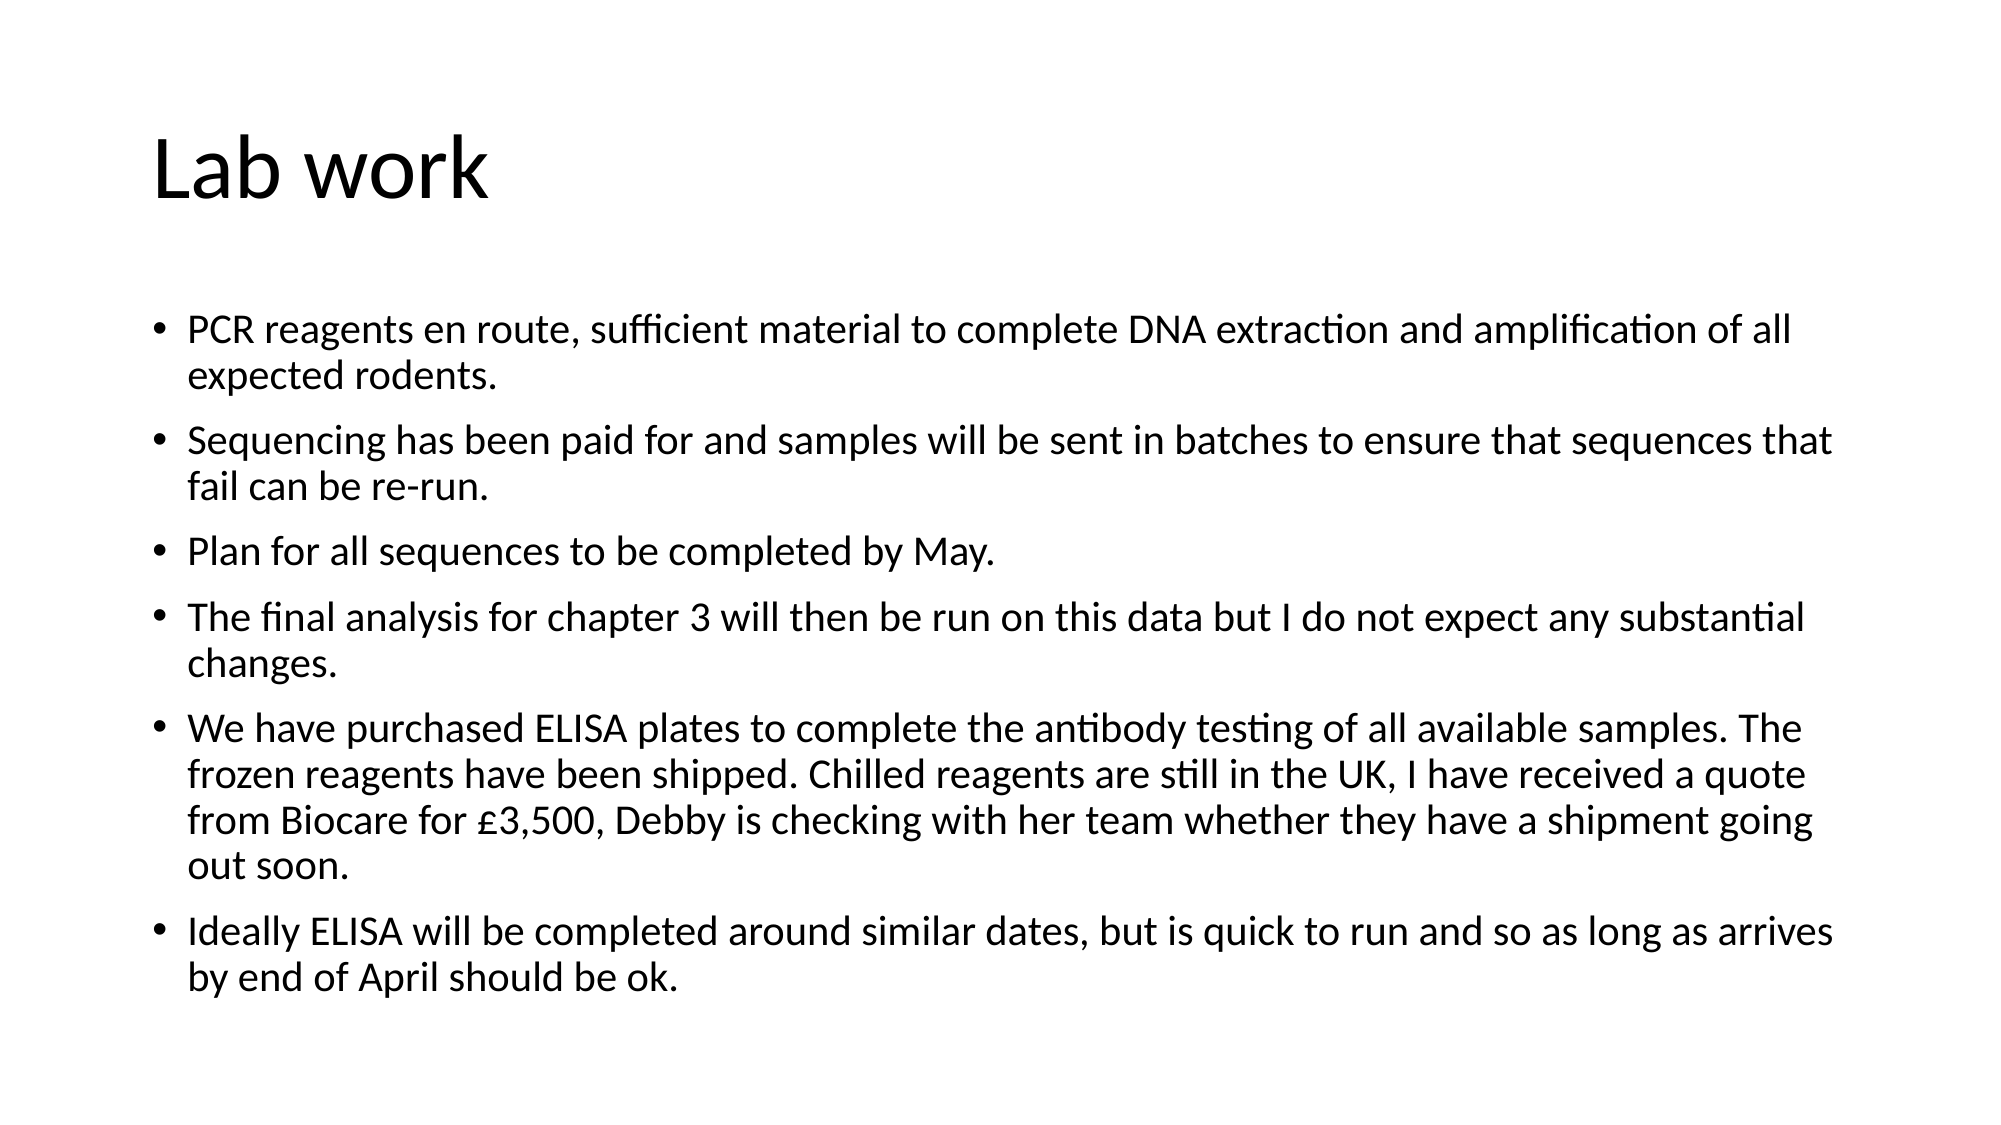

# Lab work
PCR reagents en route, sufficient material to complete DNA extraction and amplification of all expected rodents.
Sequencing has been paid for and samples will be sent in batches to ensure that sequences that fail can be re-run.
Plan for all sequences to be completed by May.
The final analysis for chapter 3 will then be run on this data but I do not expect any substantial changes.
We have purchased ELISA plates to complete the antibody testing of all available samples. The frozen reagents have been shipped. Chilled reagents are still in the UK, I have received a quote from Biocare for £3,500, Debby is checking with her team whether they have a shipment going out soon.
Ideally ELISA will be completed around similar dates, but is quick to run and so as long as arrives by end of April should be ok.